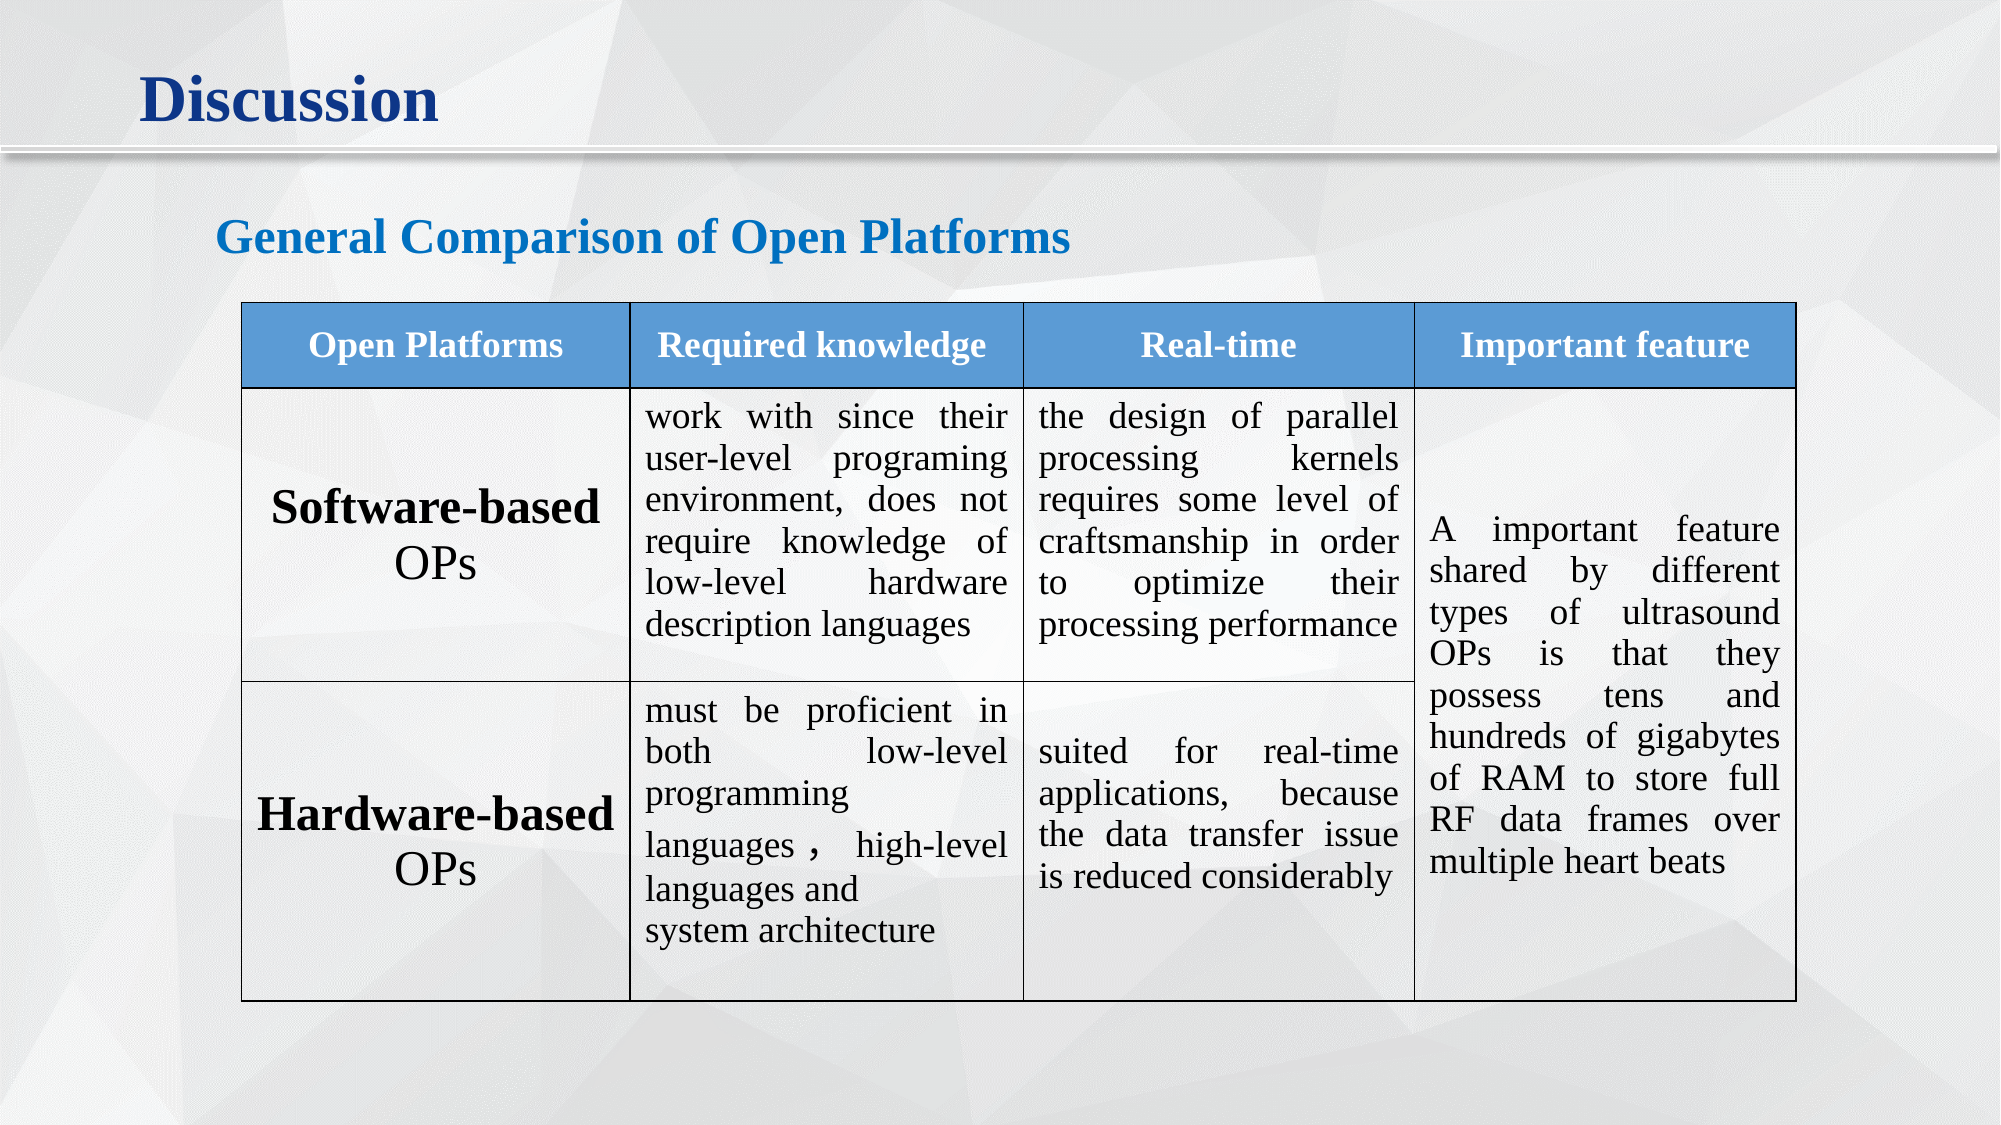

Discussion

General Comparison of Open Platforms
| Open Platforms | Required knowledge | Real-time | Important feature |
| --- | --- | --- | --- |
| Software-based OPs | work with since their user-level programing environment, does not require knowledge of low-level hardware description languages | the design of parallel processing kernels requires some level of craftsmanship in order to optimize their processing performance | A important feature shared by different types of ultrasound OPs is that they possess tens and hundreds of gigabytes of RAM to store full RF data frames over multiple heart beats |
| Hardware-based OPs | must be proficient in both low-level programming languages，high-level languages and system architecture | suited for real-time applications, because the data transfer issue is reduced considerably |  |
28